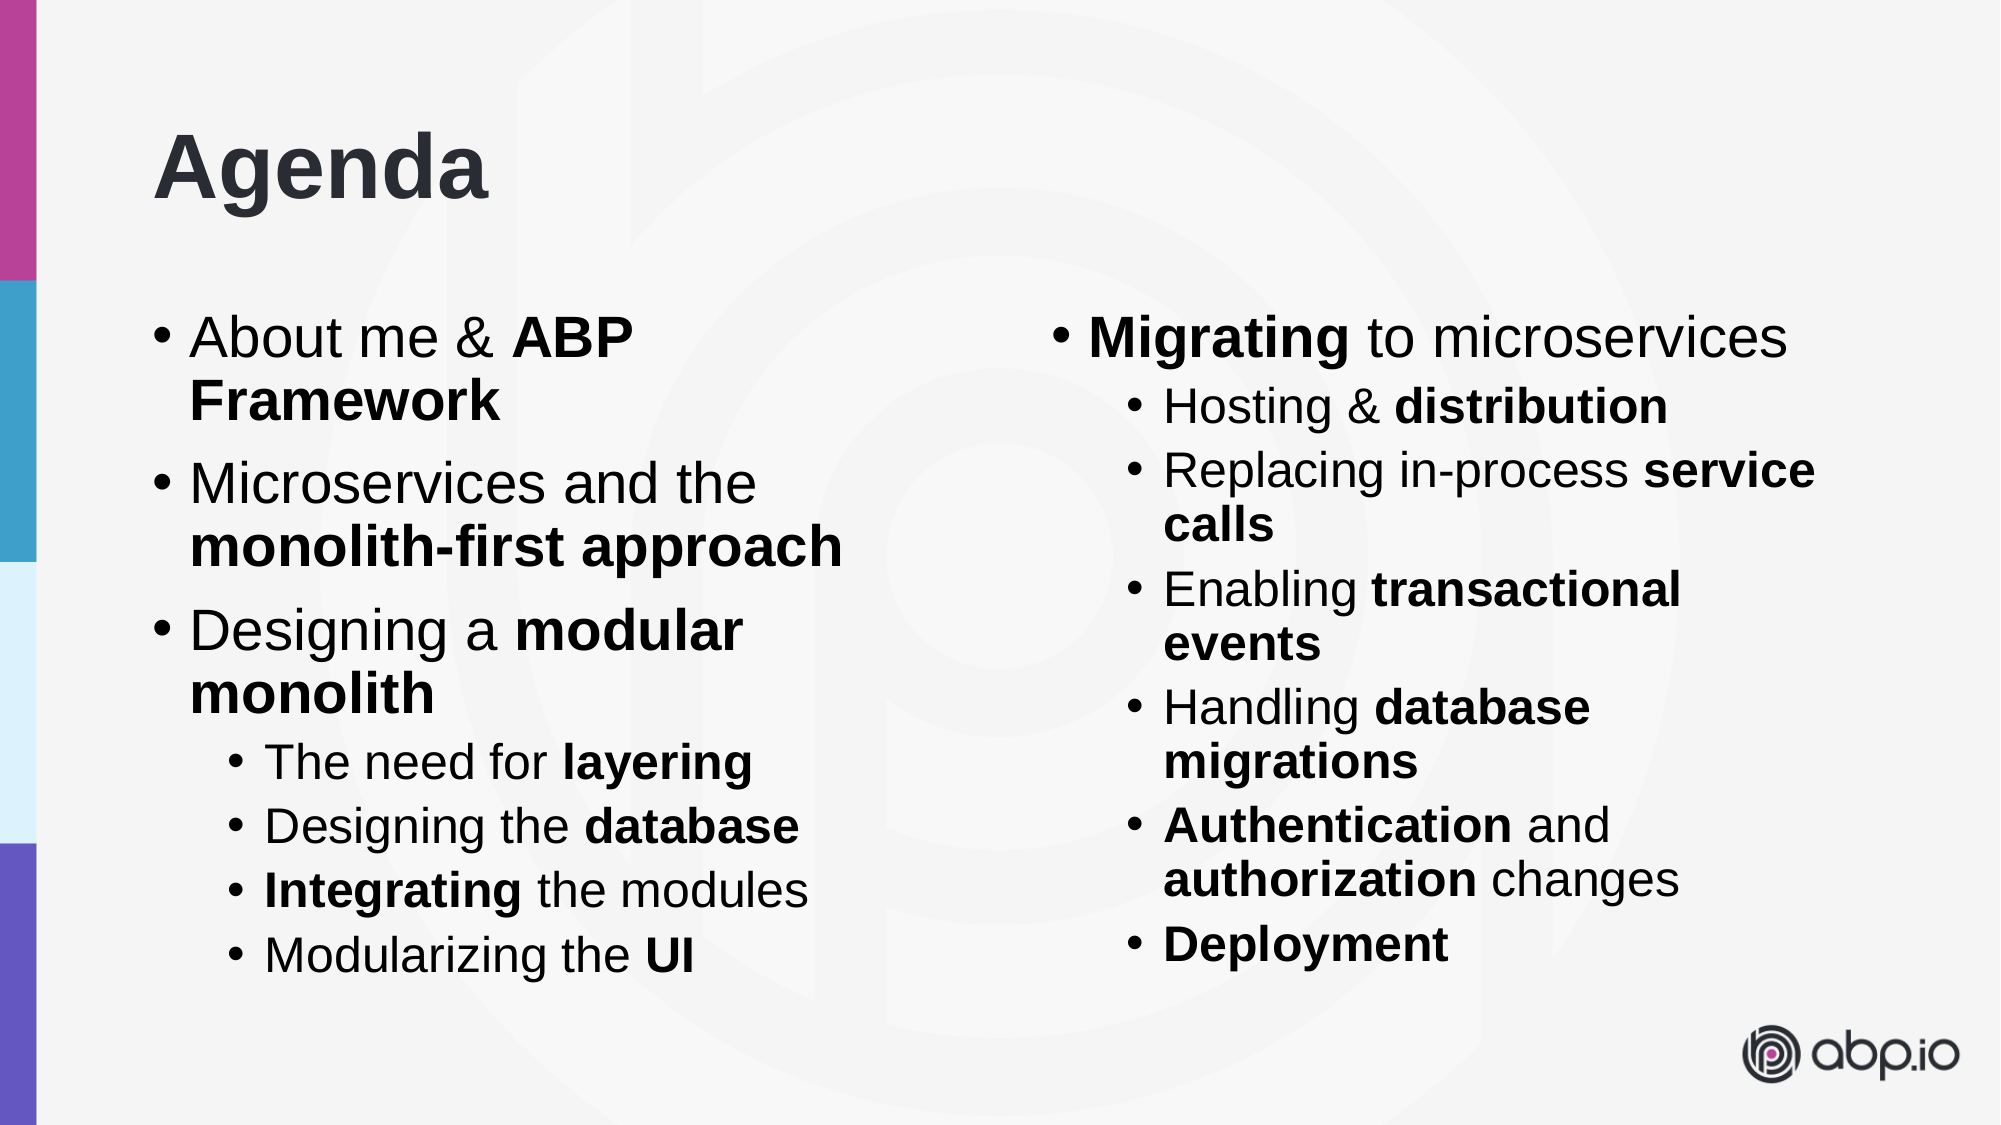

# Agenda
About me & ABP Framework
Microservices and the monolith-first approach
Designing a modular monolith
The need for layering
Designing the database
Integrating the modules
Modularizing the UI
Migrating to microservices
Hosting & distribution
Replacing in-process service calls
Enabling transactional events
Handling database migrations
Authentication and authorization changes
Deployment